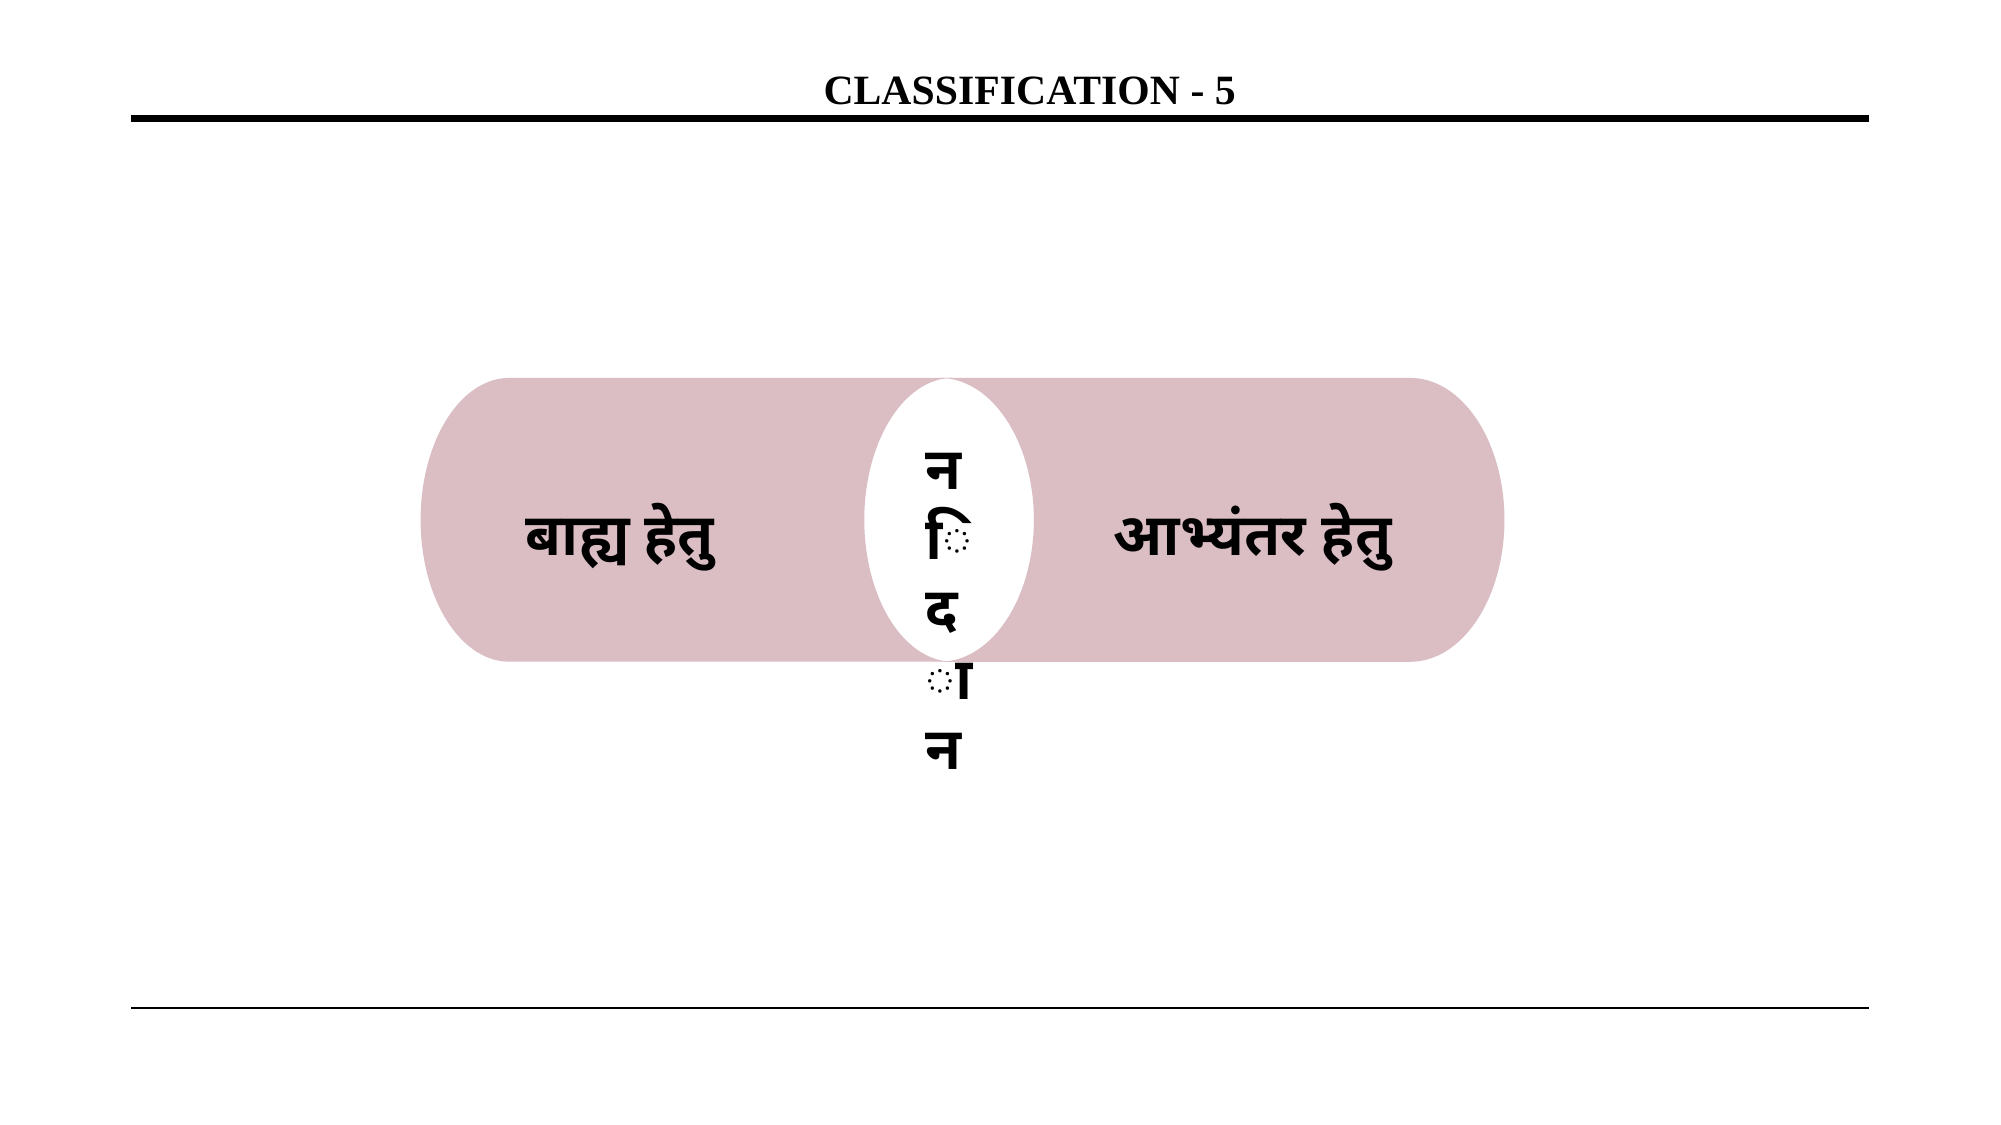

CLASSIFICATION - 5

निदान
बाह्य हेतु
आभ्यंतर हेतु